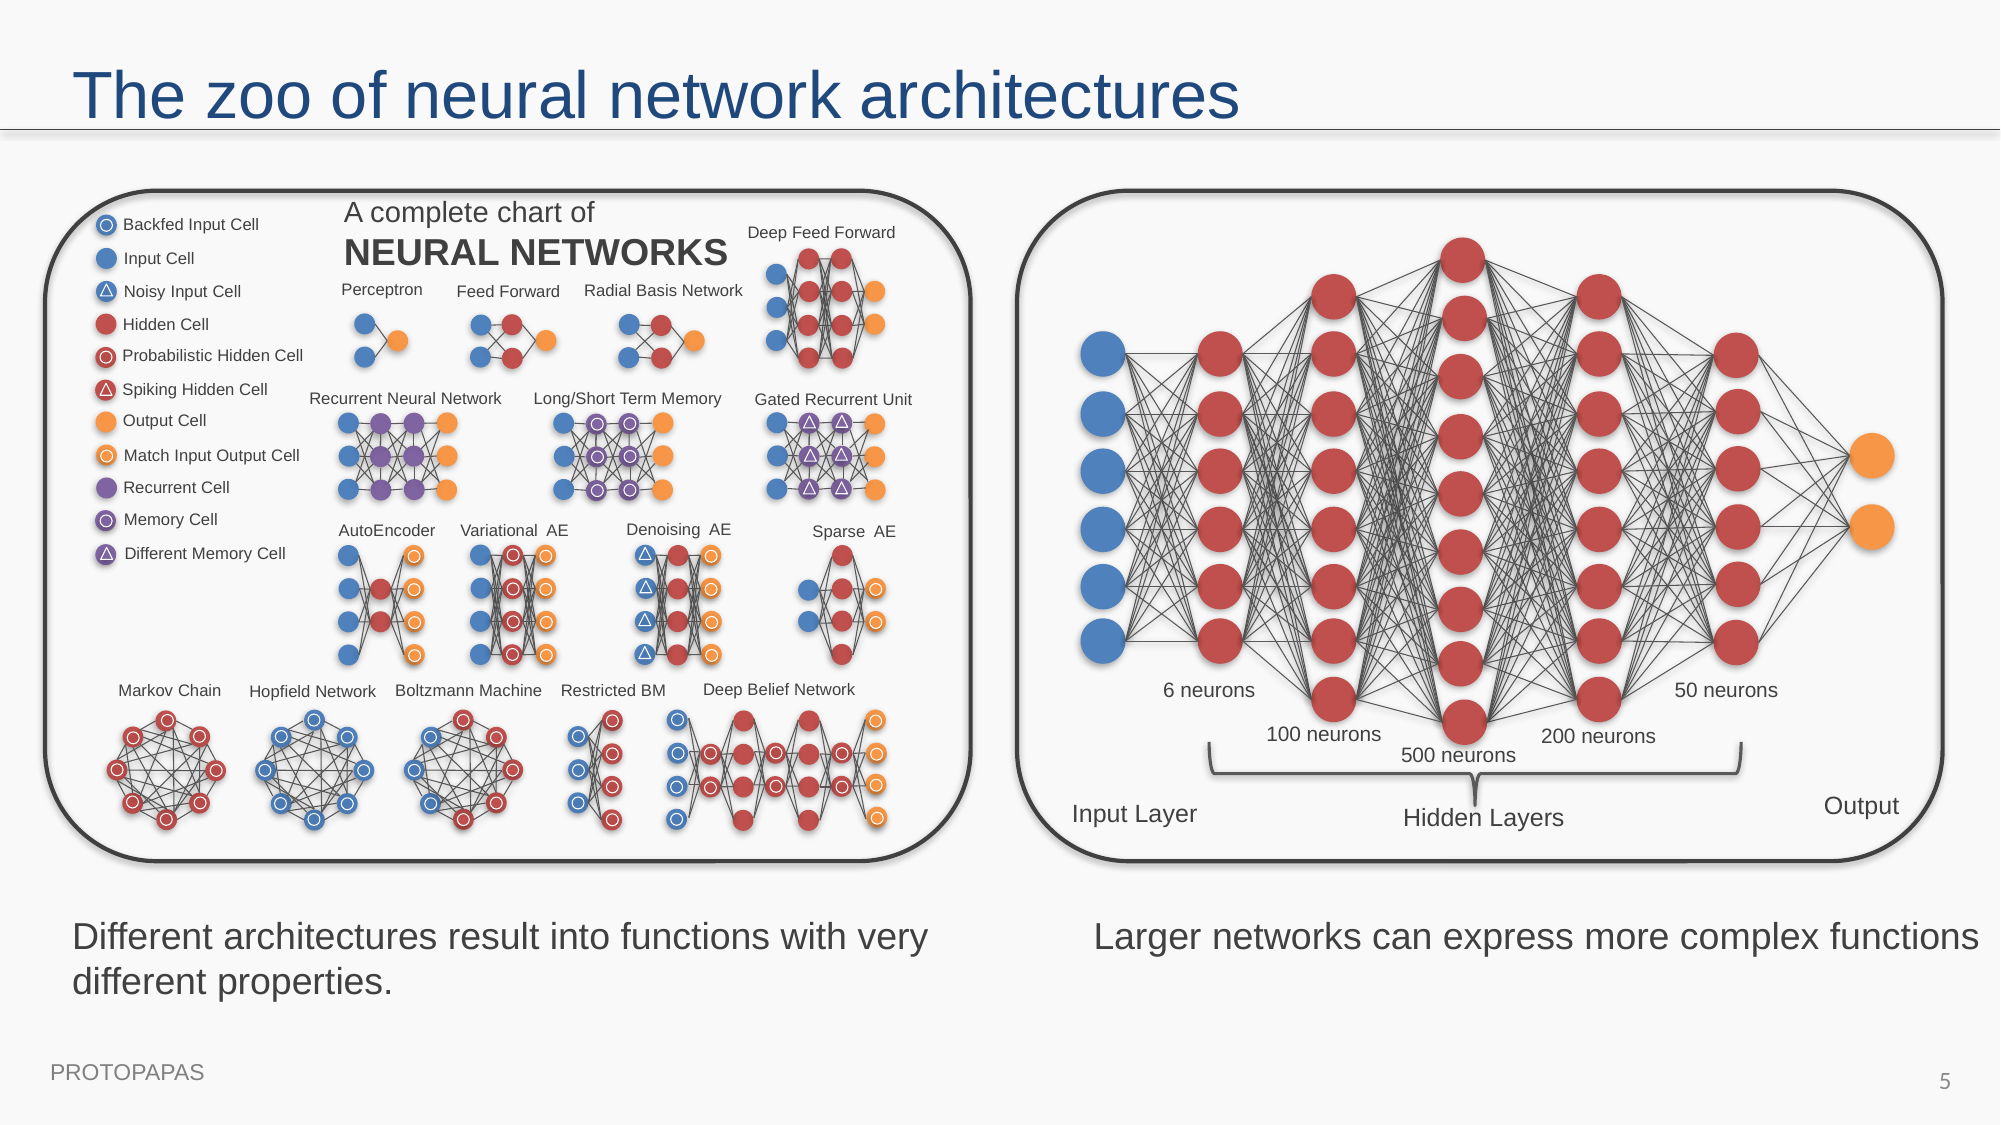

# The zoo of neural network architectures
A complete chart of
NEURAL NETWORKS

Backfed Input Cell

Deep Feed Forward

Output
Input Layer
Hidden Layers
Input Cell

Perceptron
Radial Basis Network
Feed Forward
Noisy Input Cell

Hidden Cell

Probabilistic Hidden Cell

Spiking Hidden Cell

Long/Short Term Memory
Recurrent Neural Network
Gated Recurrent Unit

Output Cell

Match Input Output Cell

Recurrent Cell

Memory Cell

Denoising  AE
Variational  AE
AutoEncoder
Sparse  AE
Different Memory Cell

50 neurons
6 neurons
Deep Belief Network
Boltzmann Machine
Markov Chain
Restricted BM
Hopfield Network

100 neurons

200 neurons

500 neurons

Different architectures result into functions with very different properties.
Larger networks can express more complex functions
5